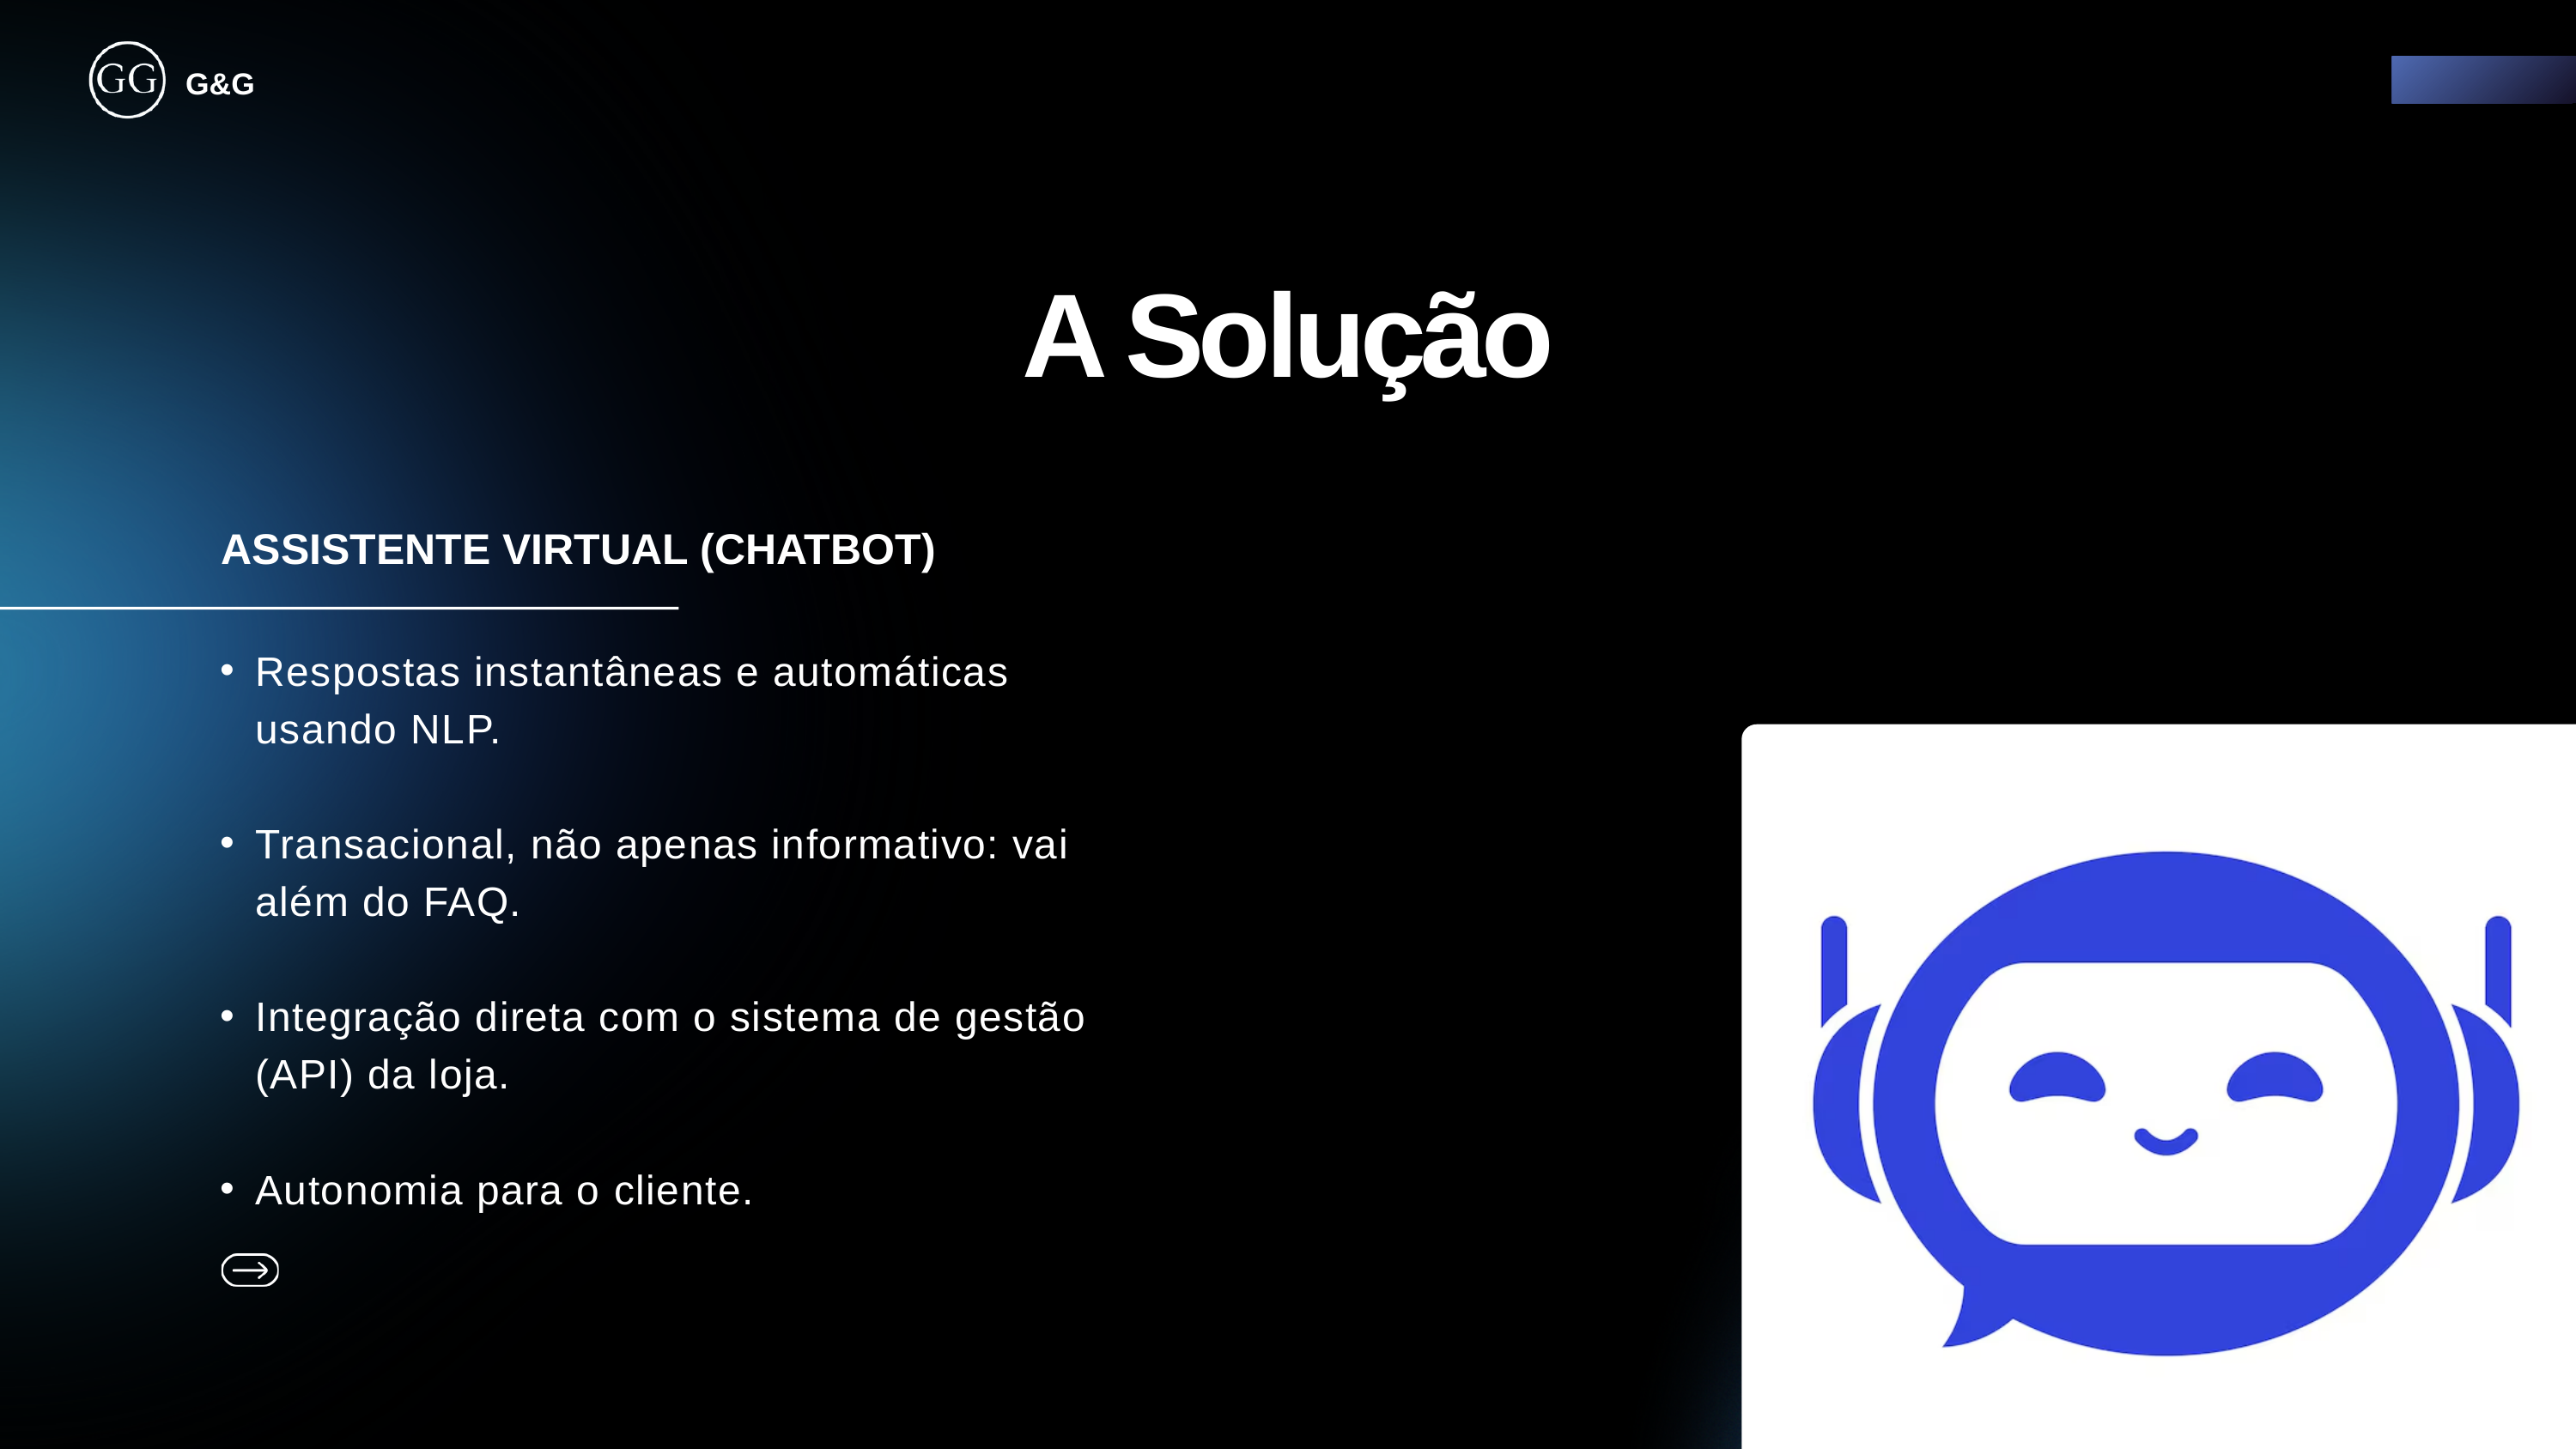

G&G
A Solução
ASSISTENTE VIRTUAL (CHATBOT)

Respostas instantâneas e automáticas usando NLP.

Transacional, não apenas informativo: vai além do FAQ.

Integração direta com o sistema de gestão (API) da loja.

Autonomia para o cliente.